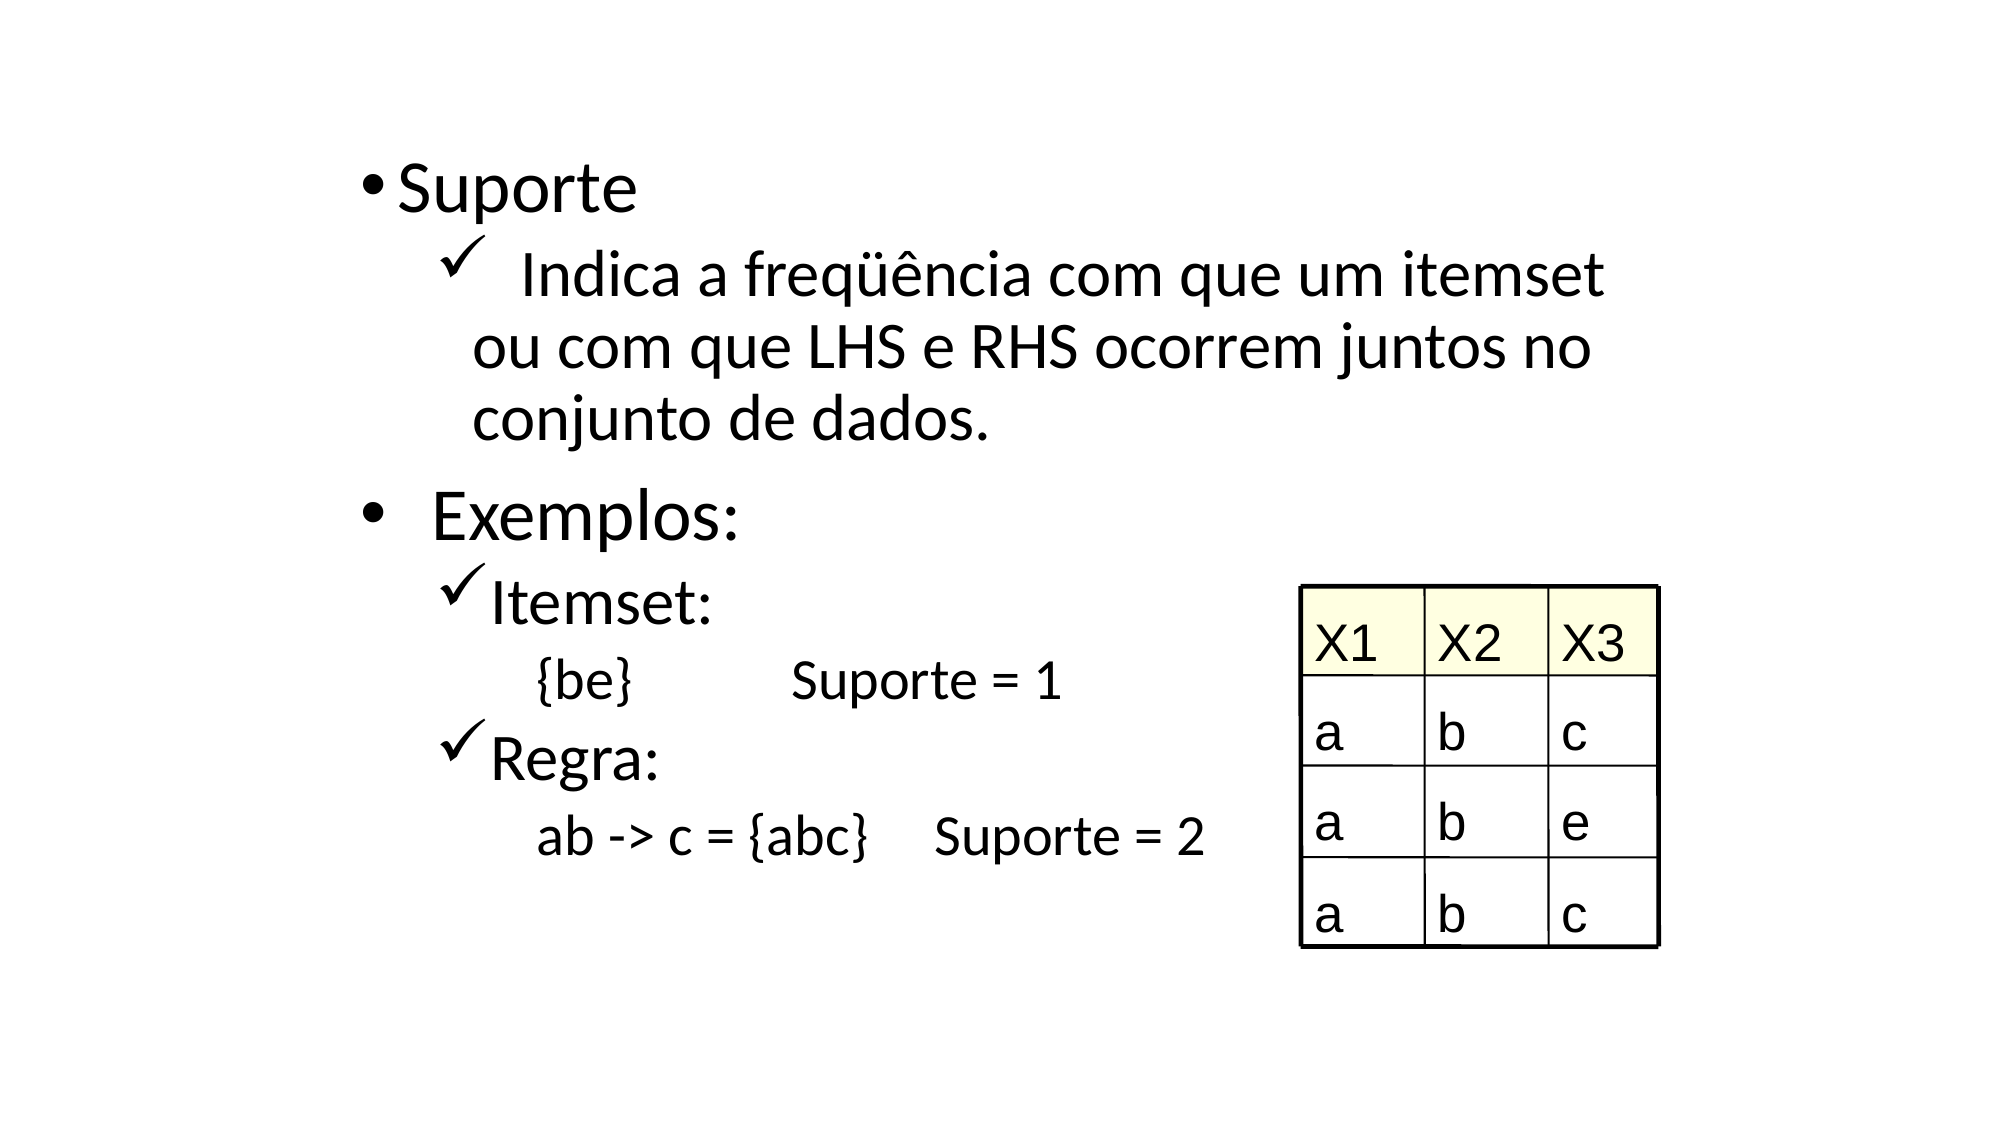

Suporte
  Indica a freqüência com que um itemset ou com que LHS e RHS ocorrem juntos no conjunto de dados.
  Exemplos:
Itemset:
  {be}            Suporte = 1
Regra:
  ab -> c = {abc}     Suporte = 2

X1

X2

X3

a

b

c

a

b

e

a

b

c